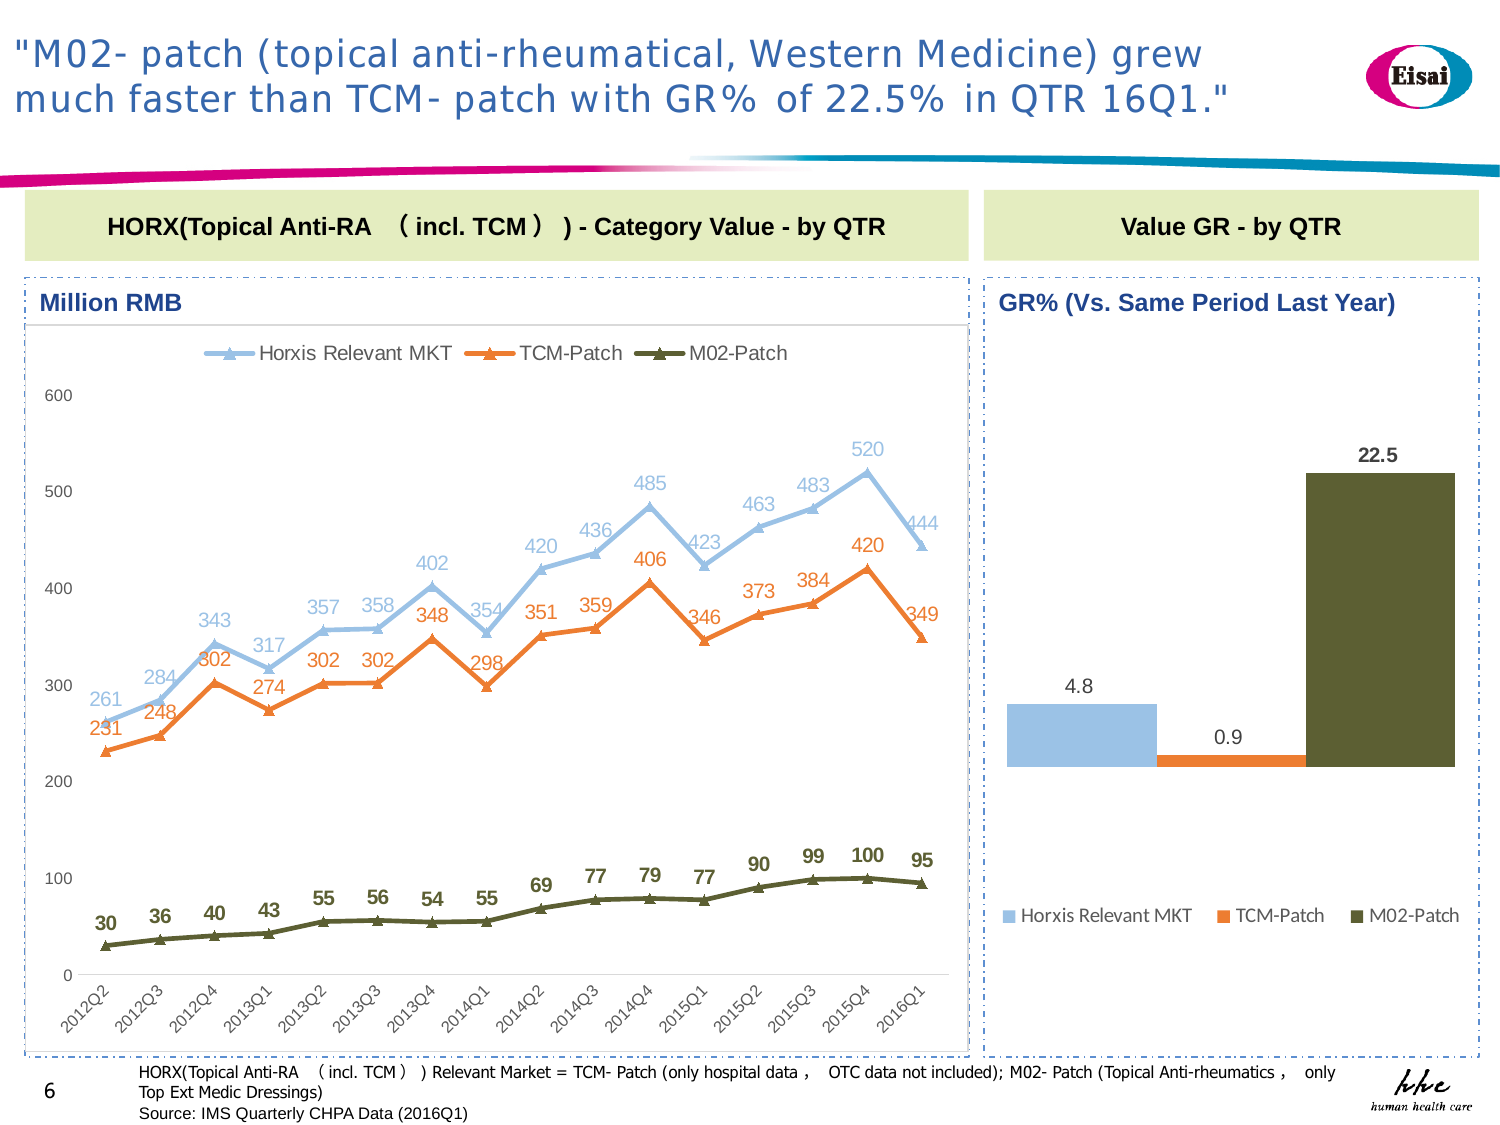

"M02- patch (topical anti-rheumatical, Western Medicine) grew much faster than TCM- patch with GR% of 22.5% in QTR 16Q1."
Value GR - by QTR
HORX(Topical Anti-RA （incl. TCM）) - Category Value - by QTR

Million RMB
GR% (Vs. Same Period Last Year)

### Chart

| Category | Horxis Relevant MKT | TCM-Patch | M02-Patch |
|---|---|---|---|
| 2012Q2 | 261.3529 | 231.3422 | 30.0108 |
| 2012Q3 | 284.2049 | 247.7257 | 36.4792 |
| 2012Q4 | 342.7777 | 302.4584 | 40.3193 |
| 2013Q1 | 316.6258 | 273.8737 | 42.7522 |
| 2013Q2 | 356.5286 | 301.5722 | 54.9564 |
| 2013Q3 | 358.0027 | 301.8254 | 56.1773 |
| 2013Q4 | 402.2726 | 347.9235 | 54.3491 |
| 2014Q1 | 353.7339 | 298.4578 | 55.2761 |
| 2014Q2 | 419.9555 | 351.2302 | 68.7253 |
| 2014Q3 | 436.2023 | 358.7433 | 77.459 |
| 2014Q4 | 484.7447 | 405.8341 | 78.9106 |
| 2015Q1 | 423.4811 | 346.0918 | 77.3893 |
| 2015Q2 | 463.0052 | 372.7554 | 90.2499 |
| 2015Q3 | 482.6295 | 384.1094 | 98.5202 |
| 2015Q4 | 519.9372 | 420.1512 | 99.7861 |
| 2016Q1 | 443.824 | 349.0499 | 94.7741 |

### Chart

| Category |  |  |  |
|---|---|---|---|
HORX(Topical Anti-RA （incl. TCM）) Relevant Market = TCM- Patch (only hospital data， OTC data not included); M02- Patch (Topical Anti-rheumatics， only Top Ext Medic Dressings)
6
Source: IMS Quarterly CHPA Data (2016Q1)